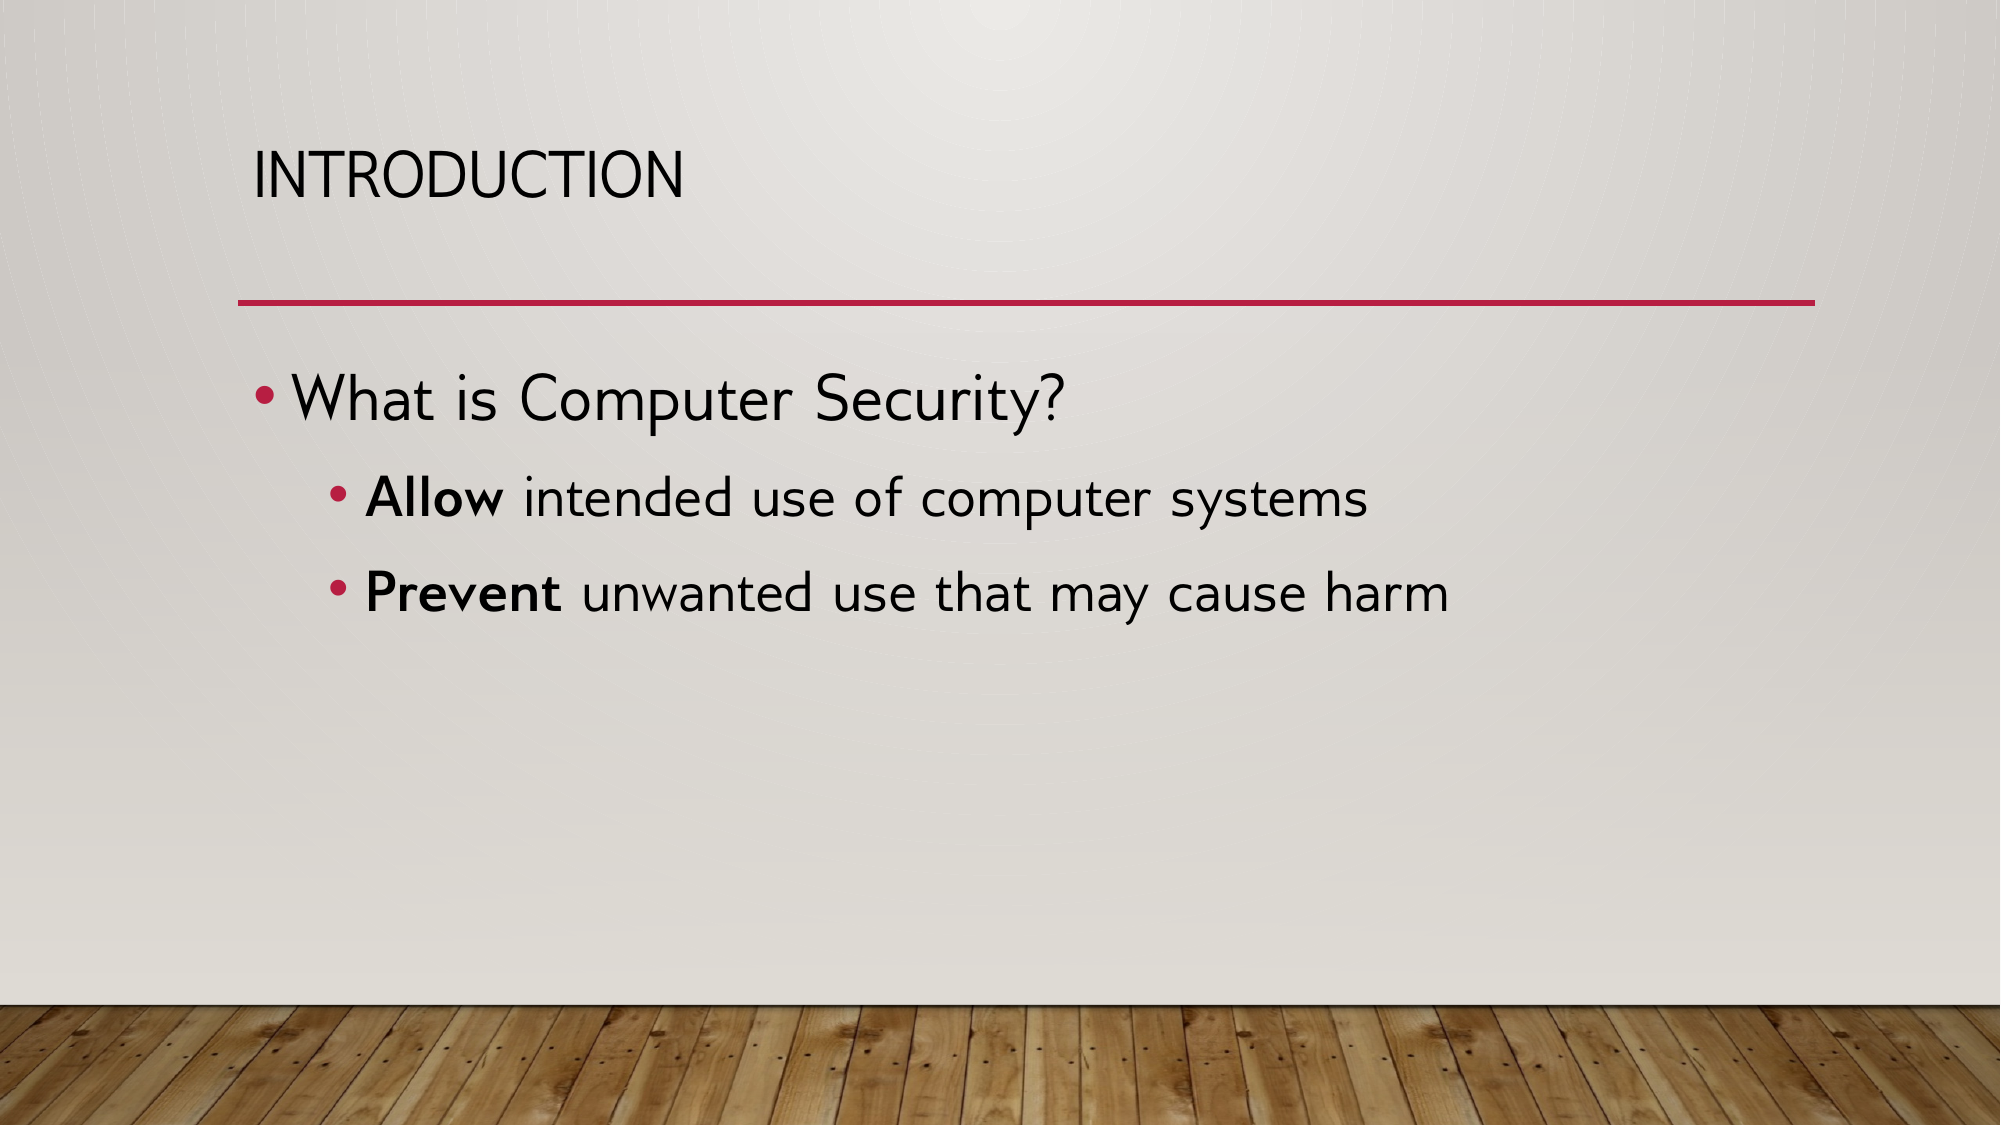

# Introduction
What is Computer Security?
Allow intended use of computer systems
Prevent unwanted use that may cause harm